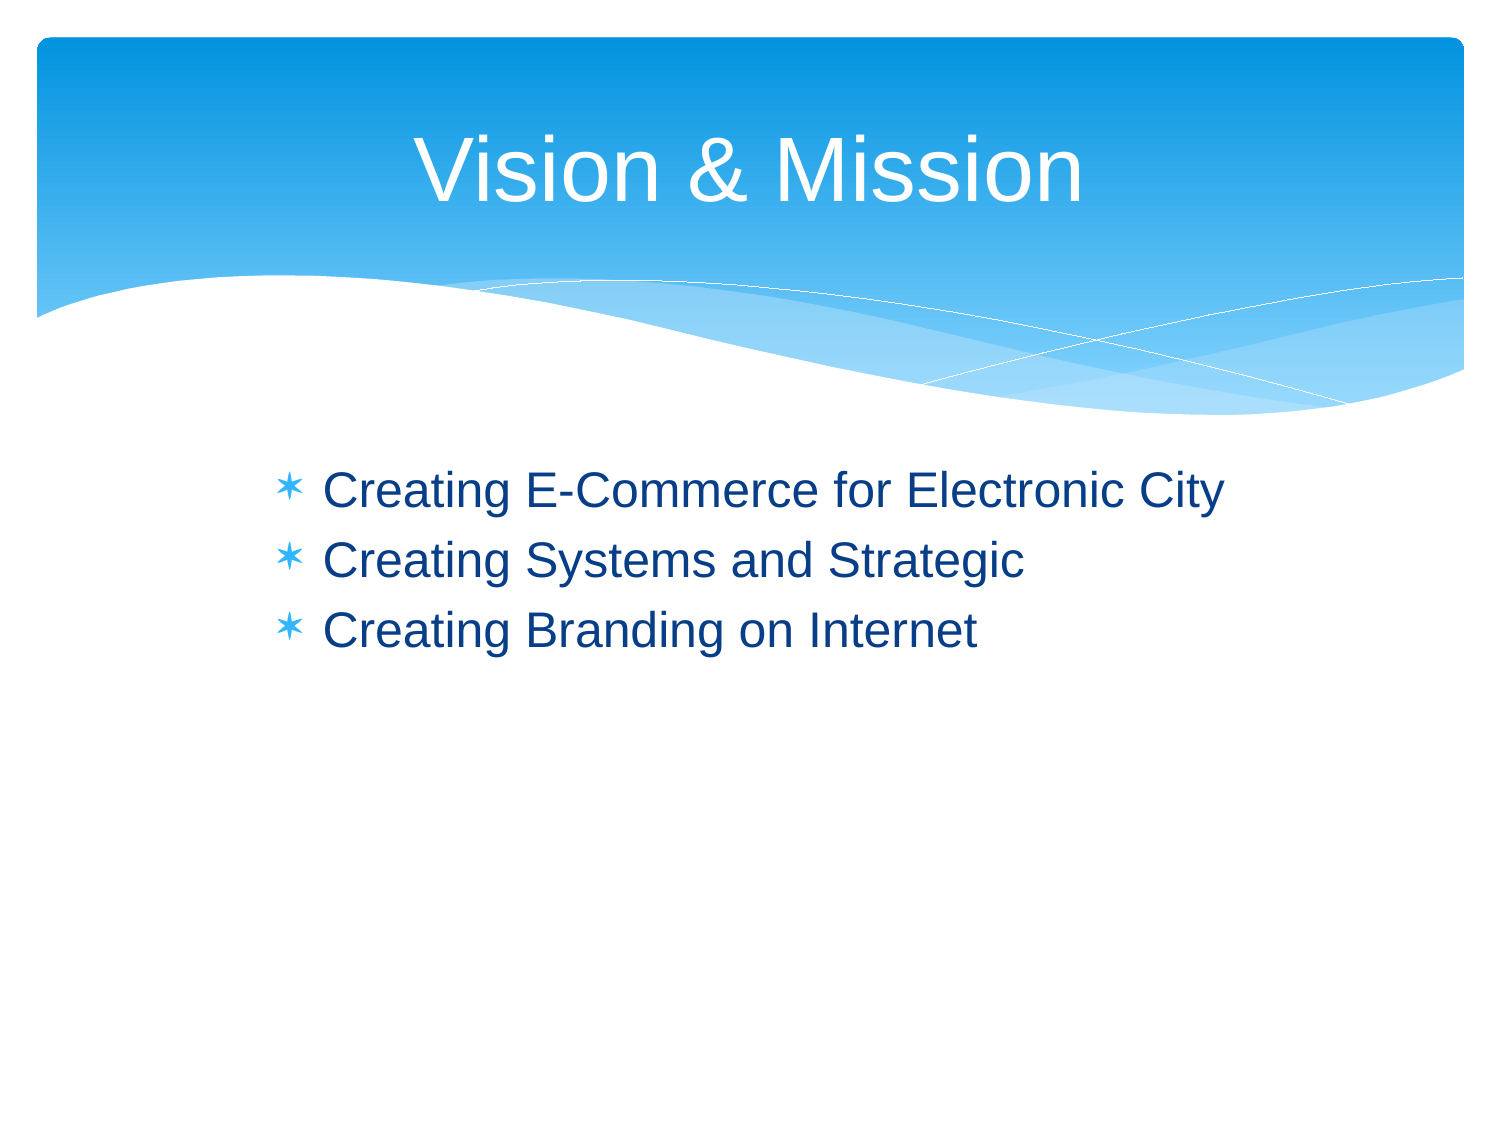

# Vision & Mission
Creating E-Commerce for Electronic City
Creating Systems and Strategic
Creating Branding on Internet